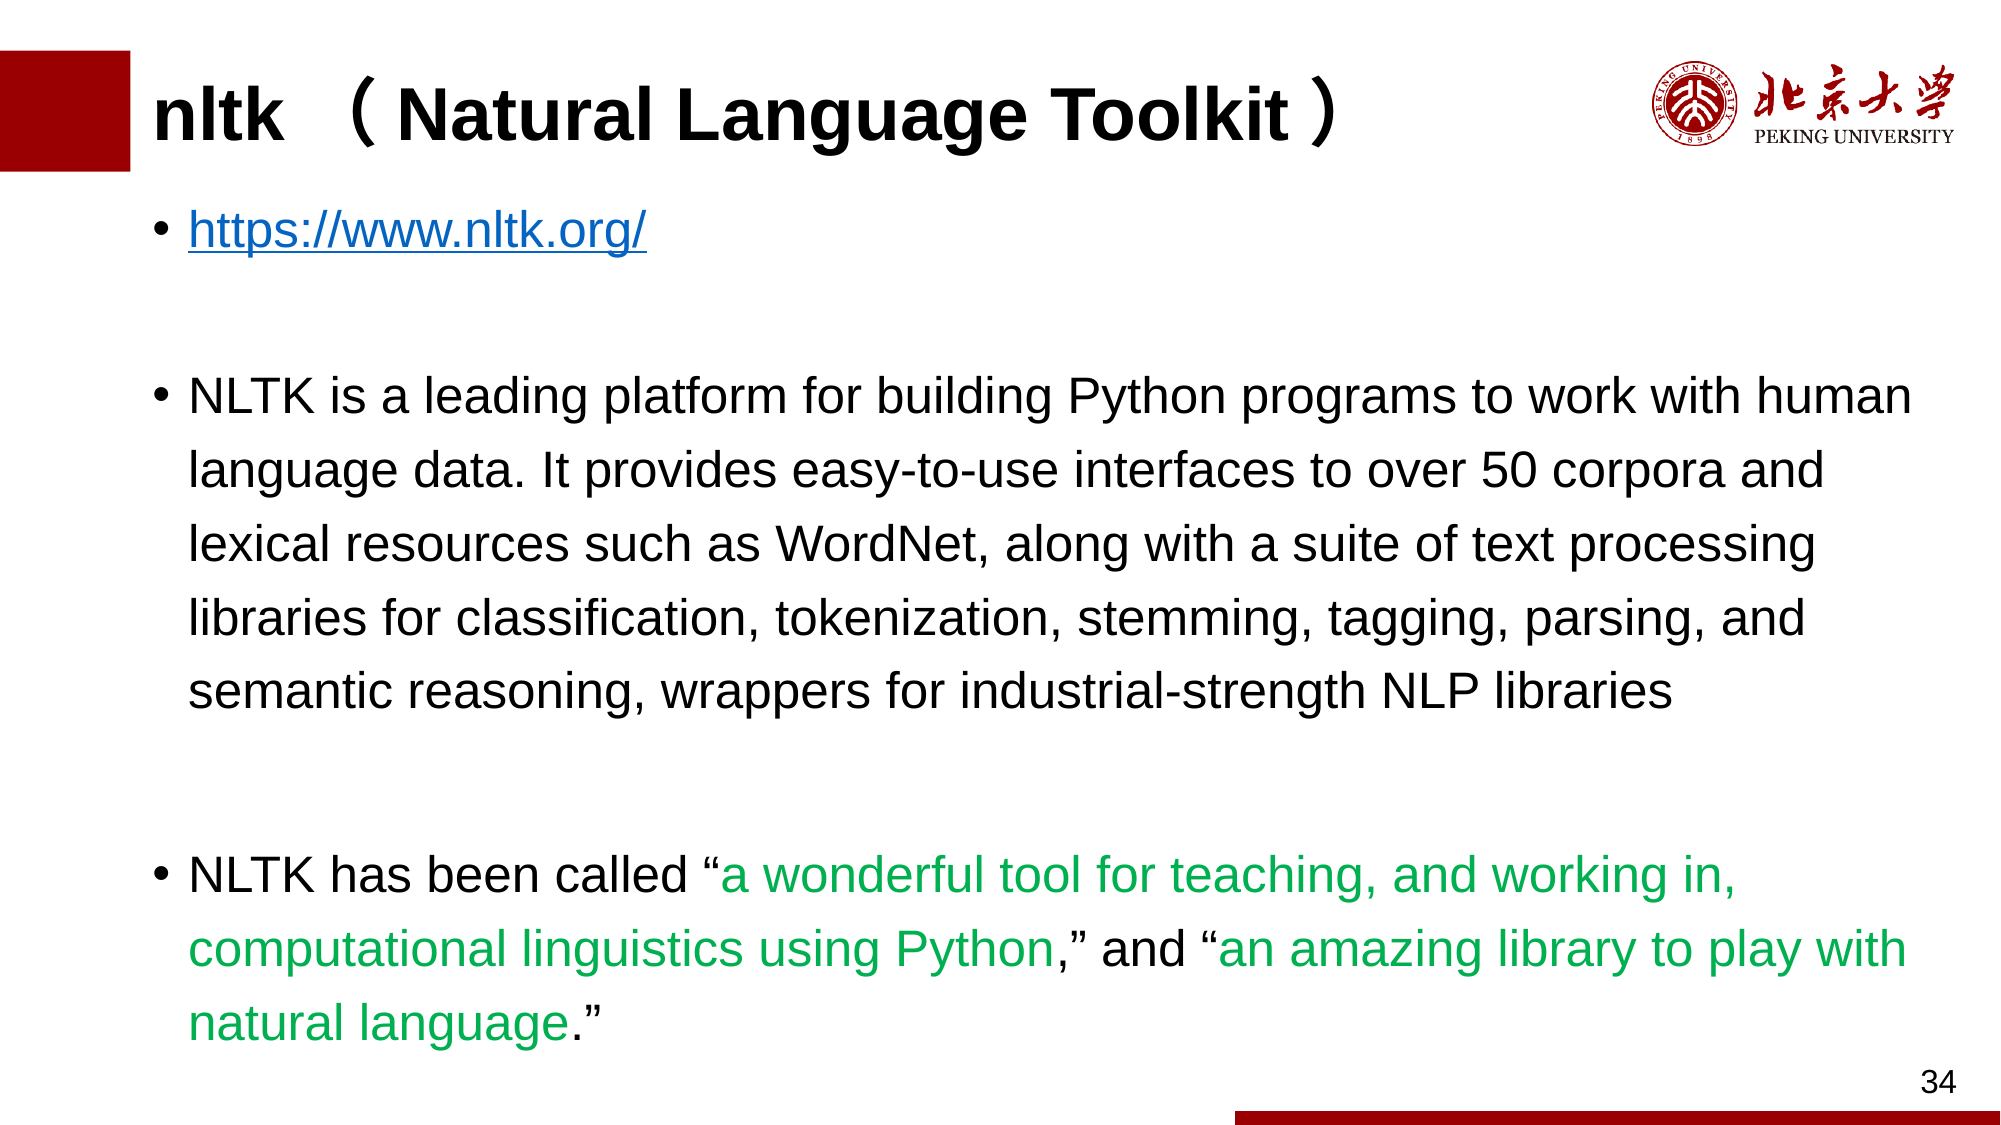

# nltk（Natural Language Toolkit）
https://www.nltk.org/

NLTK is a leading platform for building Python programs to work with human language data. It provides easy-to-use interfaces to over 50 corpora and lexical resources such as WordNet, along with a suite of text processing libraries for classification, tokenization, stemming, tagging, parsing, and semantic reasoning, wrappers for industrial-strength NLP libraries

NLTK has been called “a wonderful tool for teaching, and working in, computational linguistics using Python,” and “an amazing library to play with natural language.”